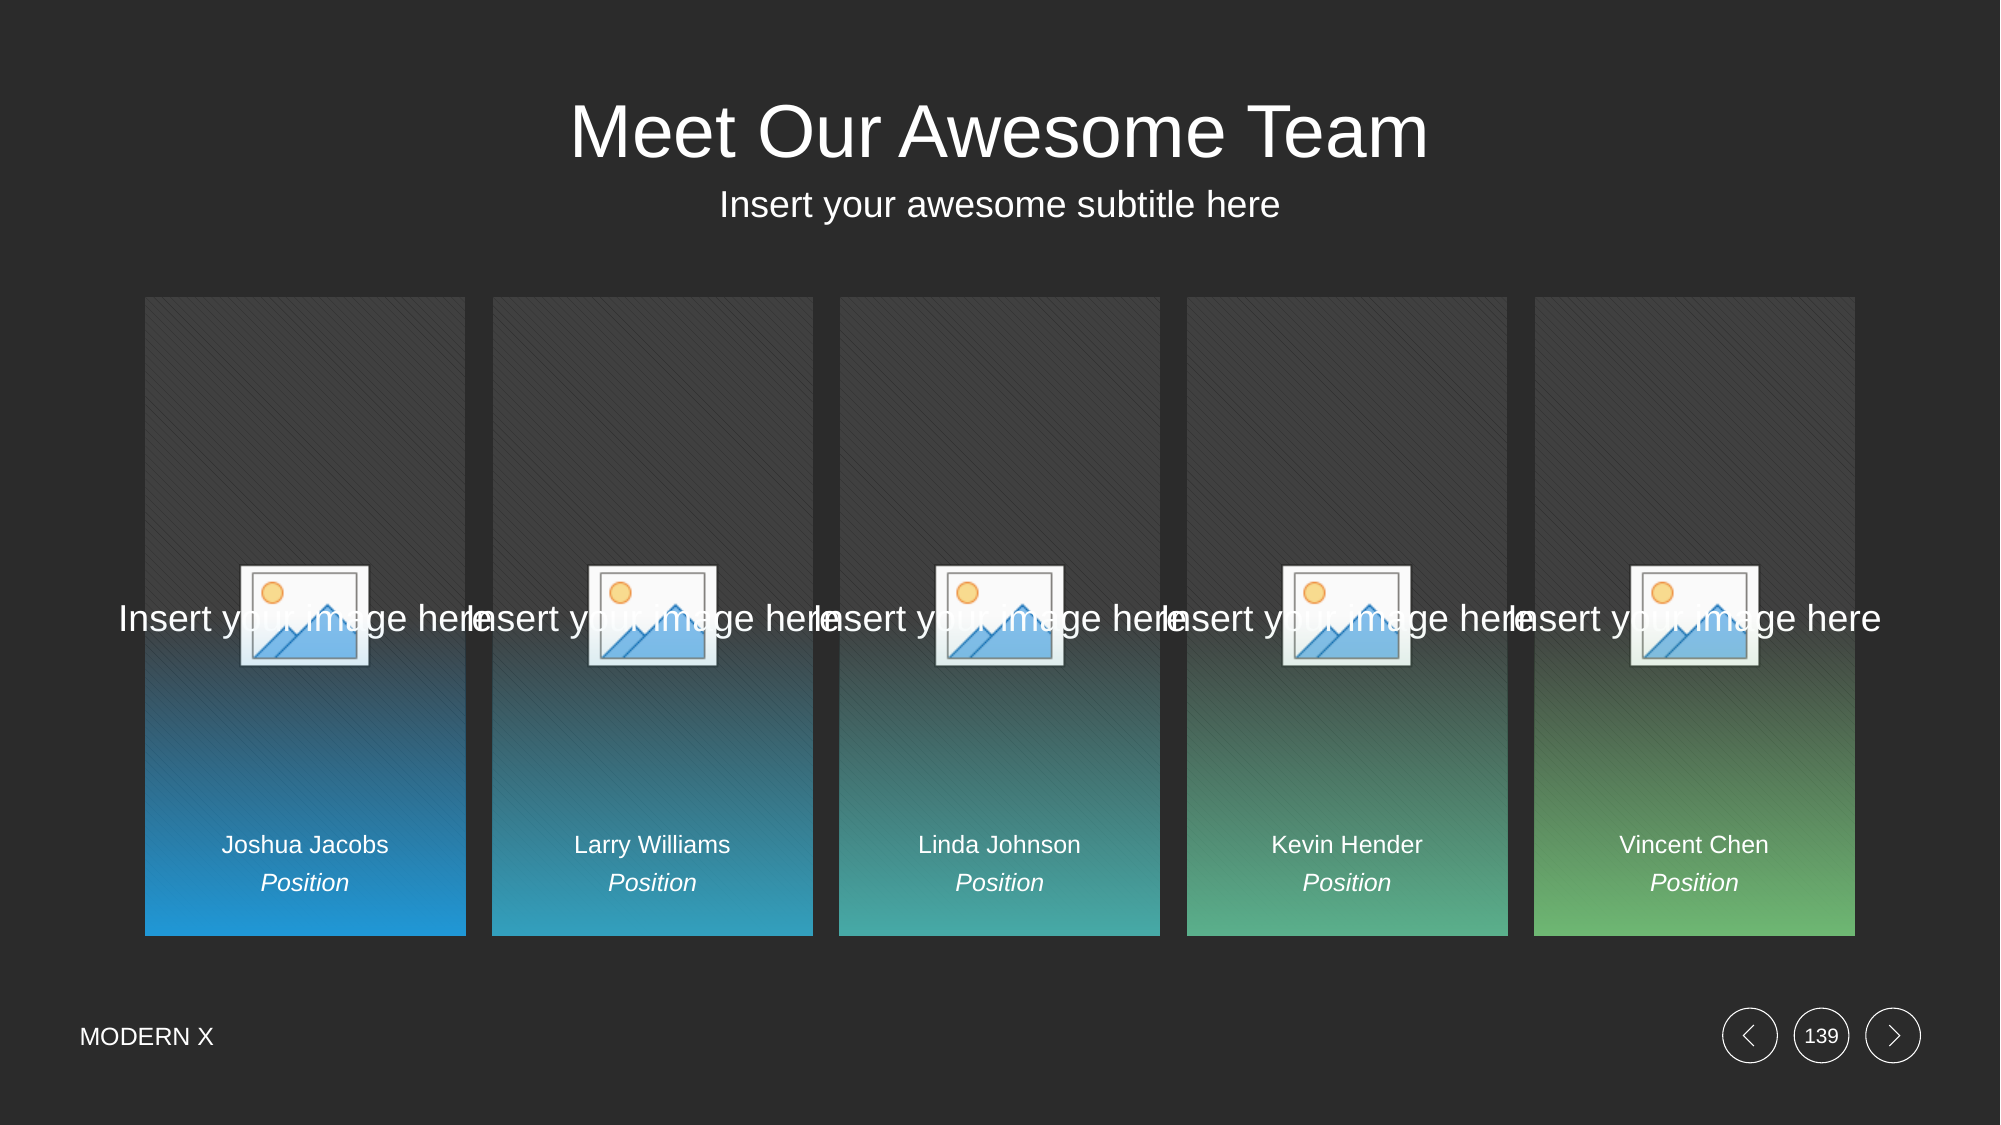

# Meet Our Awesome Team
Insert your awesome subtitle here

Joshua Jacobs
Position
Larry Williams
Position
Linda Johnson
Position
Kevin Hender
Position
Vincent Chen
Position